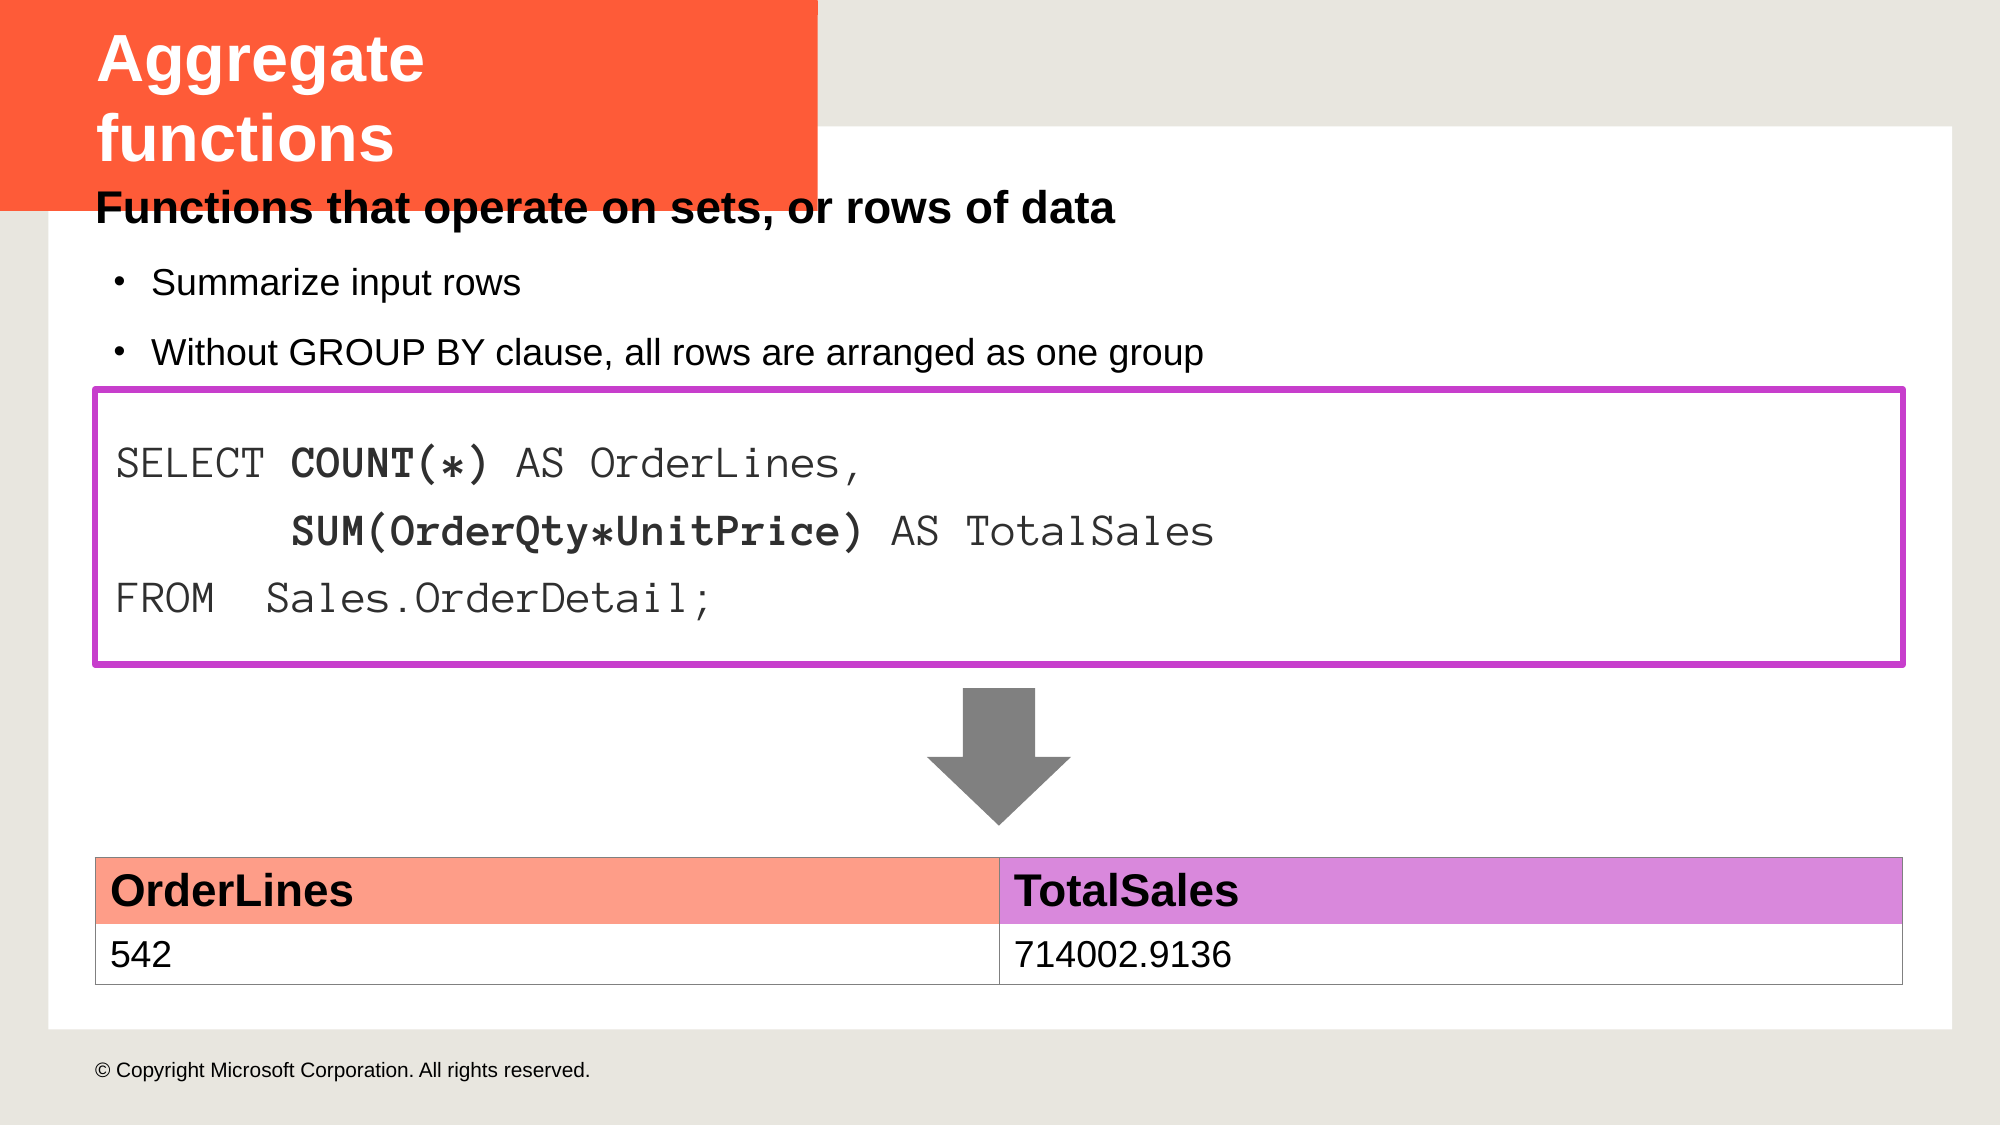

Aggregate functions
Functions that operate on sets, or rows of data
Summarize input rows
Without GROUP BY clause, all rows are arranged as one group
SELECT COUNT(*) AS OrderLines,
       SUM(OrderQty*UnitPrice) AS TotalSales
FROM	Sales.OrderDetail;

| OrderLines | TotalSales |
| --- | --- |
| 542 | 714002.9136 |